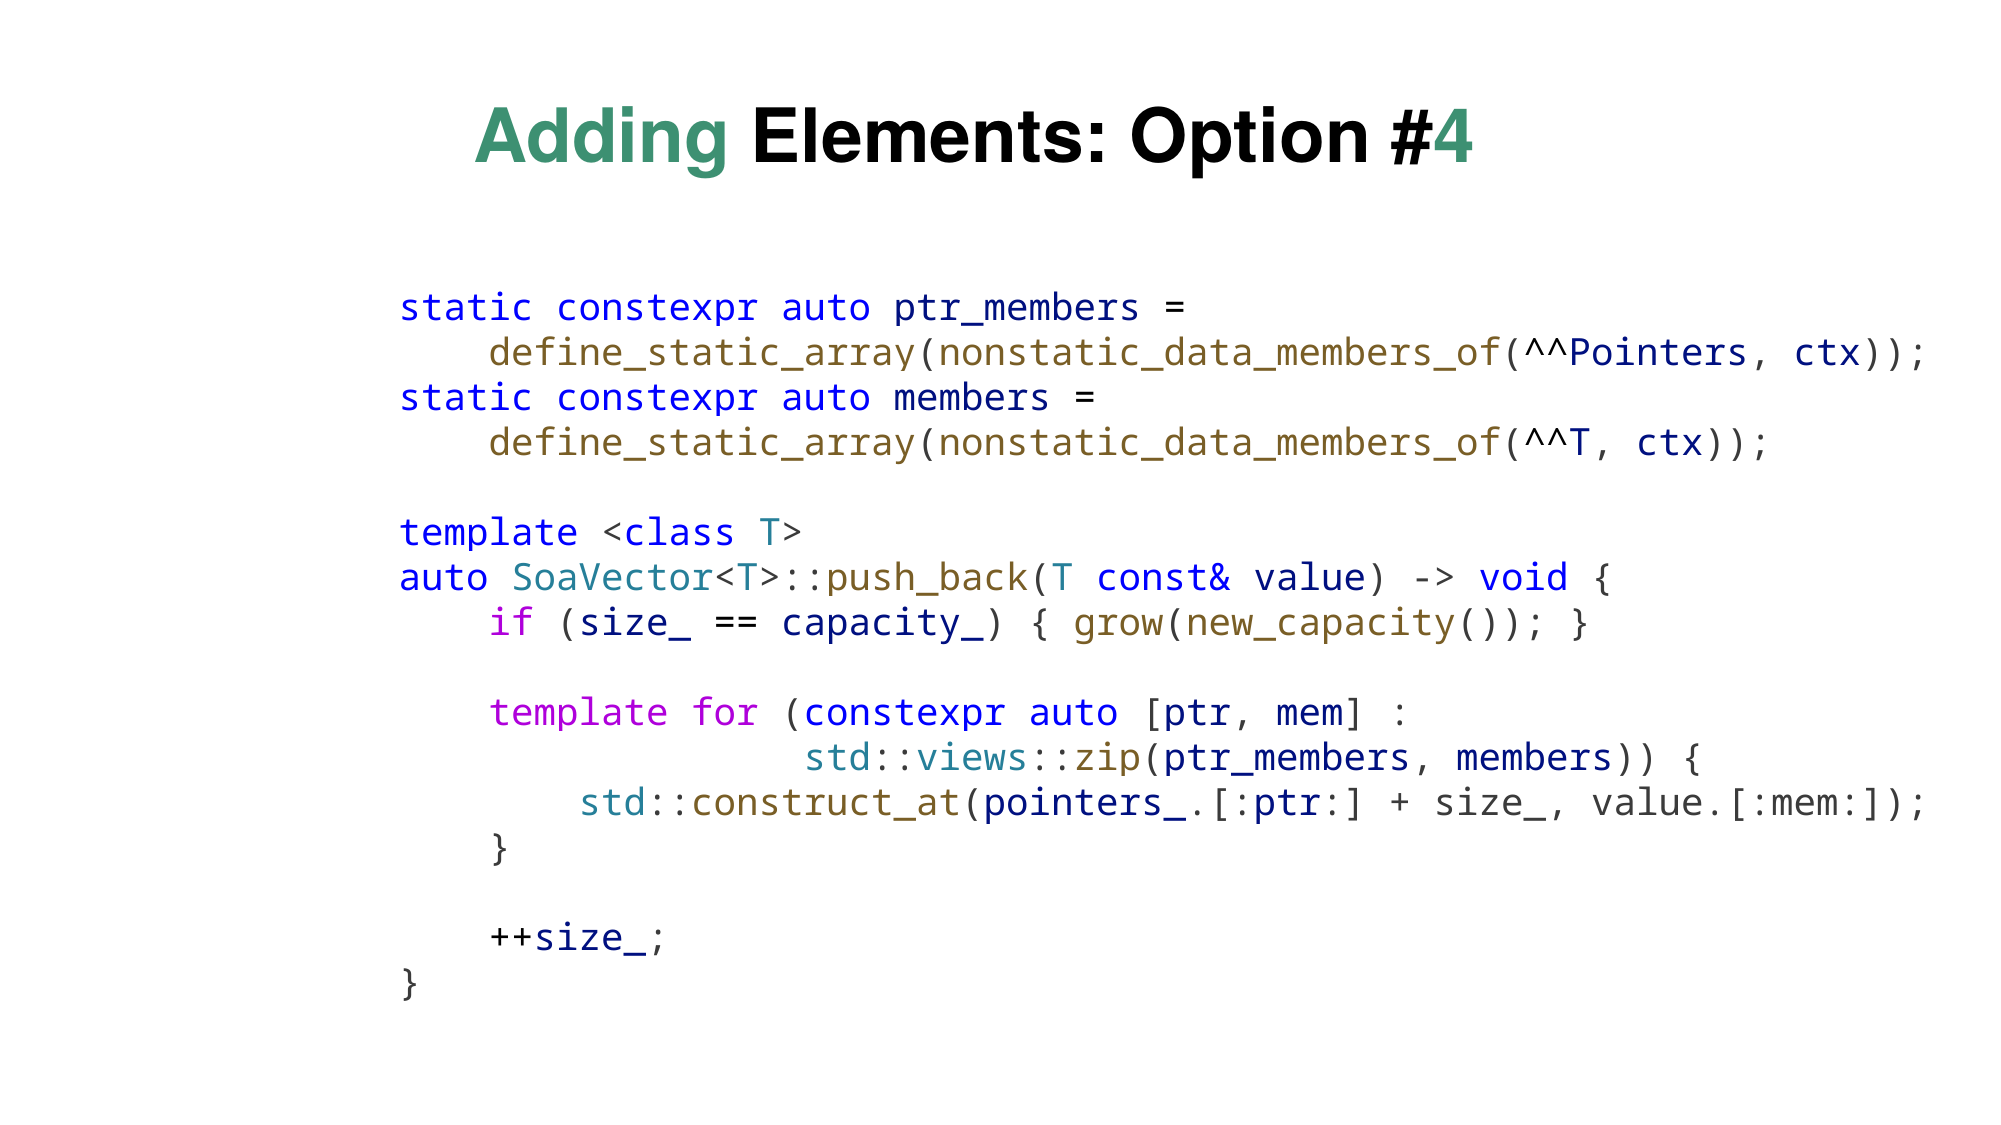

# Adding Elements: Option #4

static constexpr auto ptr_members =
    define_static_array(nonstatic_data_members_of(^^Pointers, ctx));
static constexpr auto members =
    define_static_array(nonstatic_data_members_of(^^T, ctx));

template <class T>
auto SoaVector<T>::push_back(T const& value) -> void {
    if (size_ == capacity_) { grow(new_capacity()); }
    template for (constexpr auto [ptr, mem] :
                  std::views::zip(ptr_members, members)) {
        std::construct_at(pointers_.[:ptr:] + size_, value.[:mem:]);
    }
    ++size_;
}